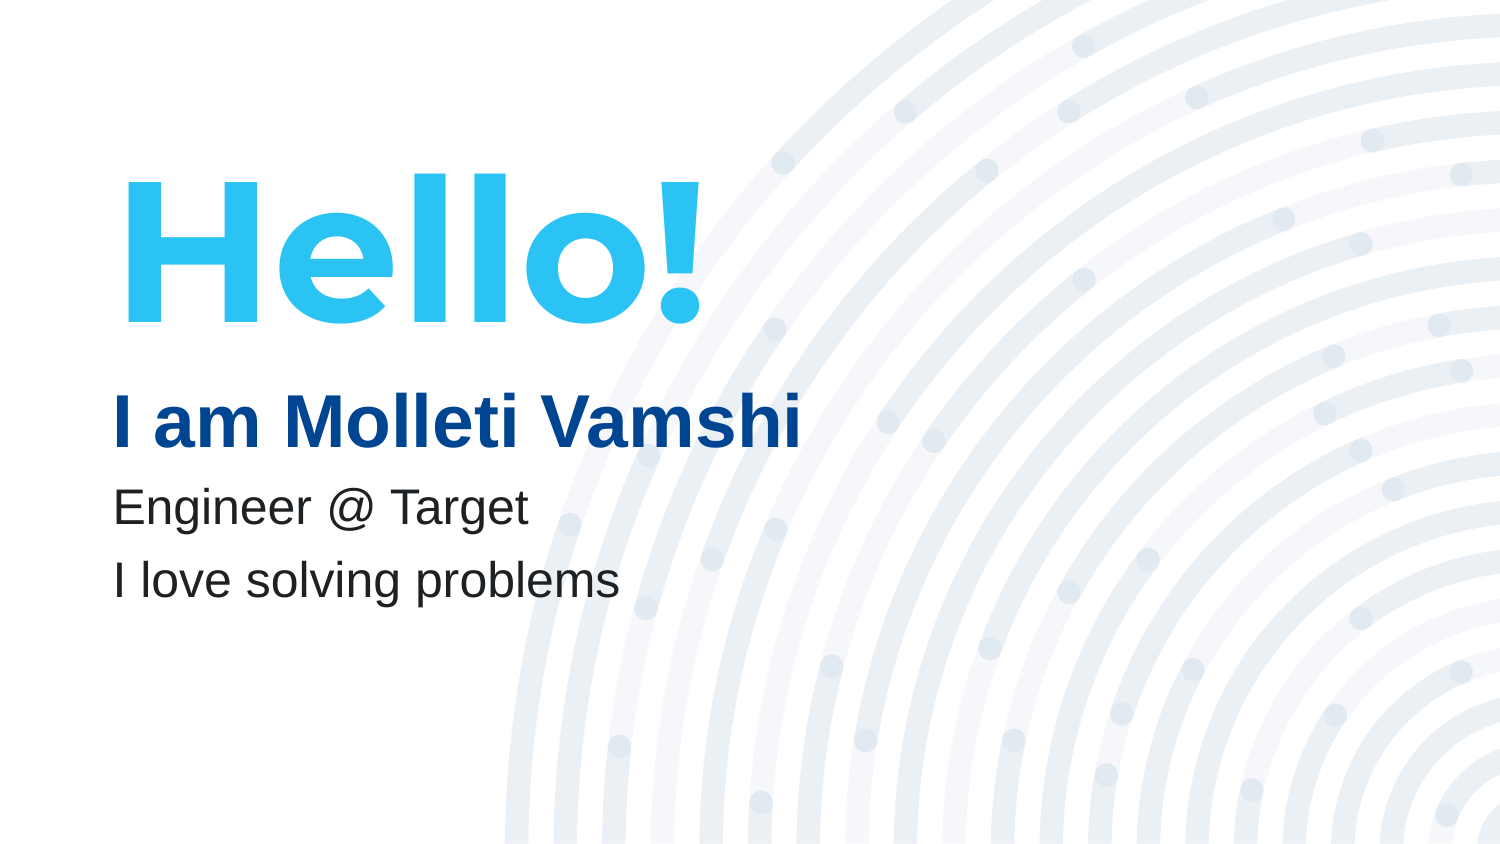

Hello!
I am Molleti Vamshi
Engineer @ Target
I love solving problems
2